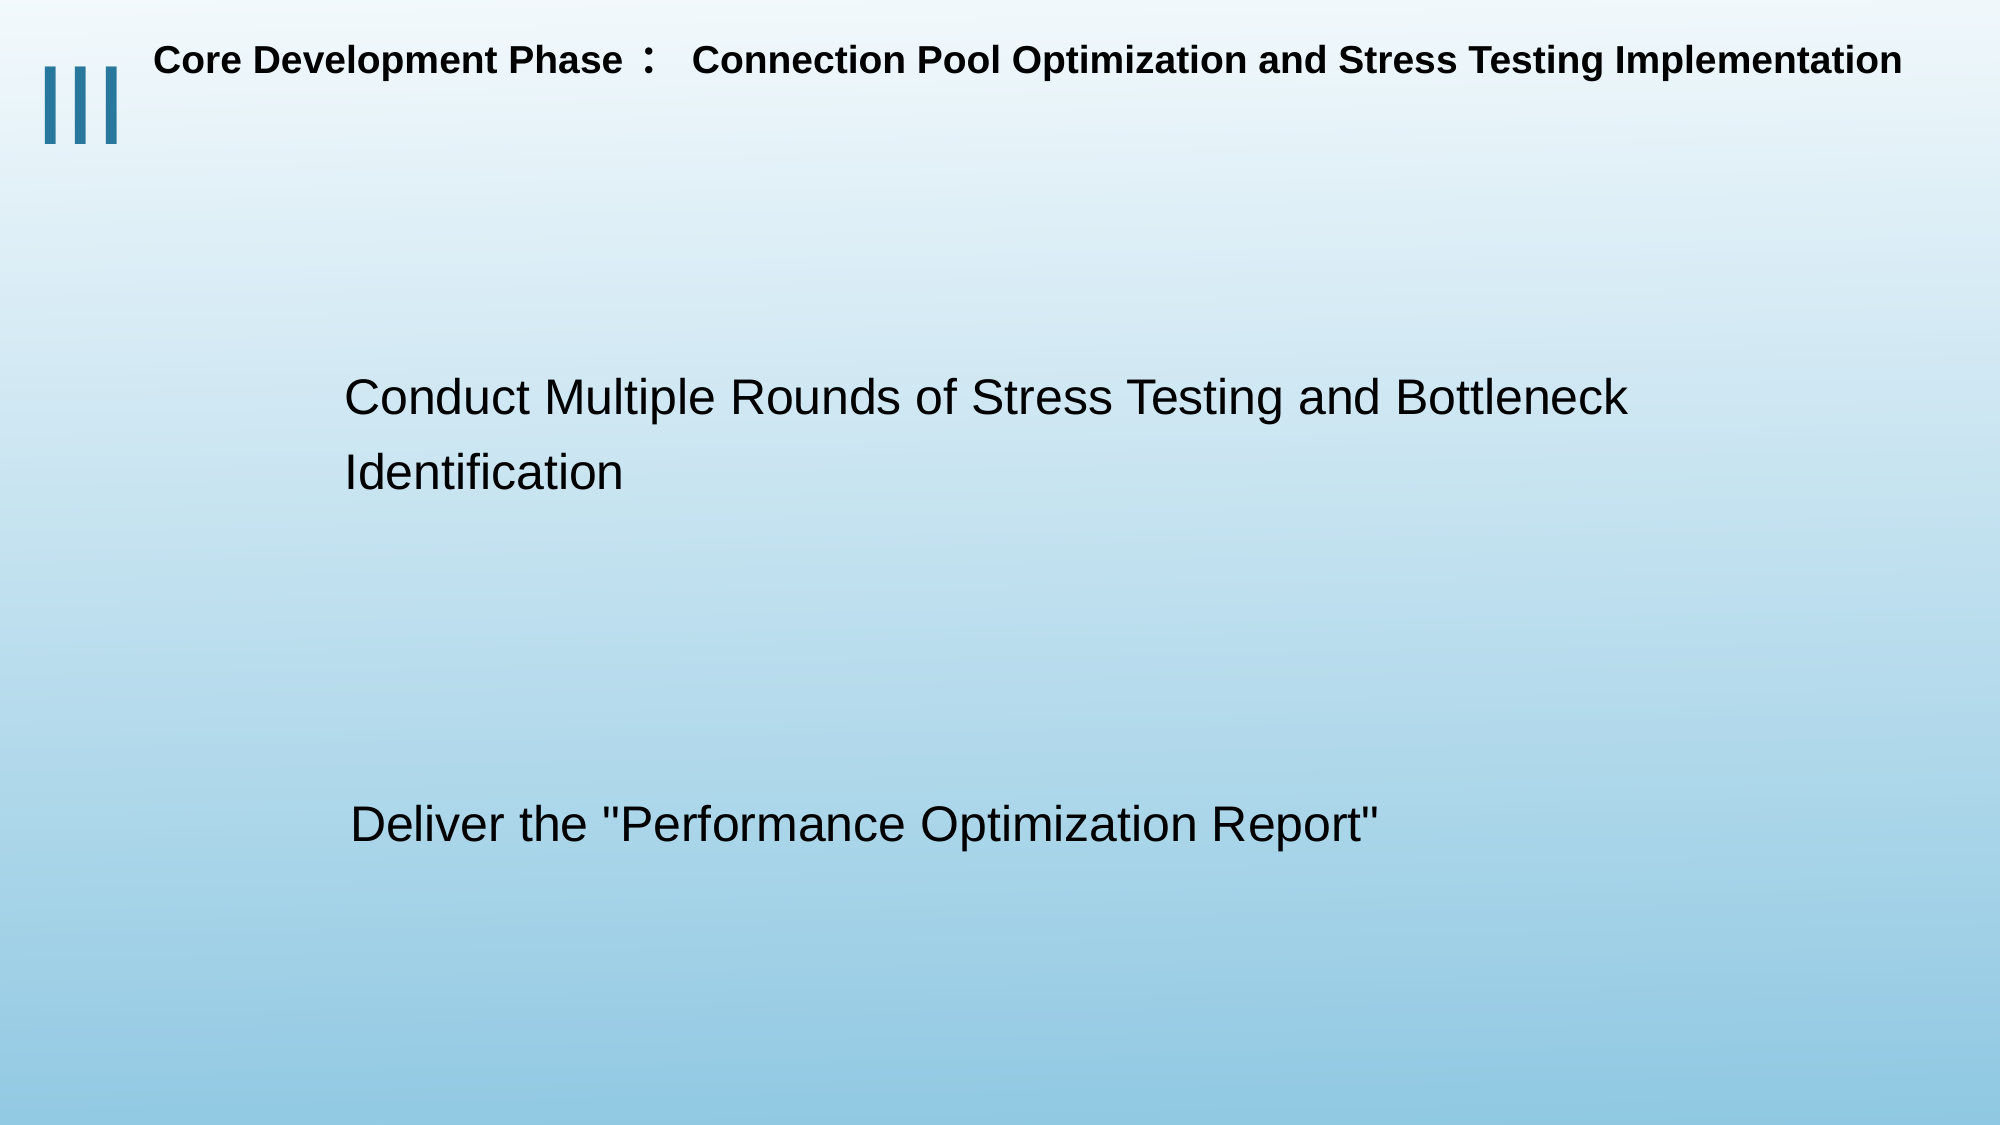

III
Core Development Phase ： Connection Pool Optimization and Stress Testing Implementation

Conduct Multiple Rounds of Stress Testing and Bottleneck Identification

Deliver the "Performance Optimization Report"